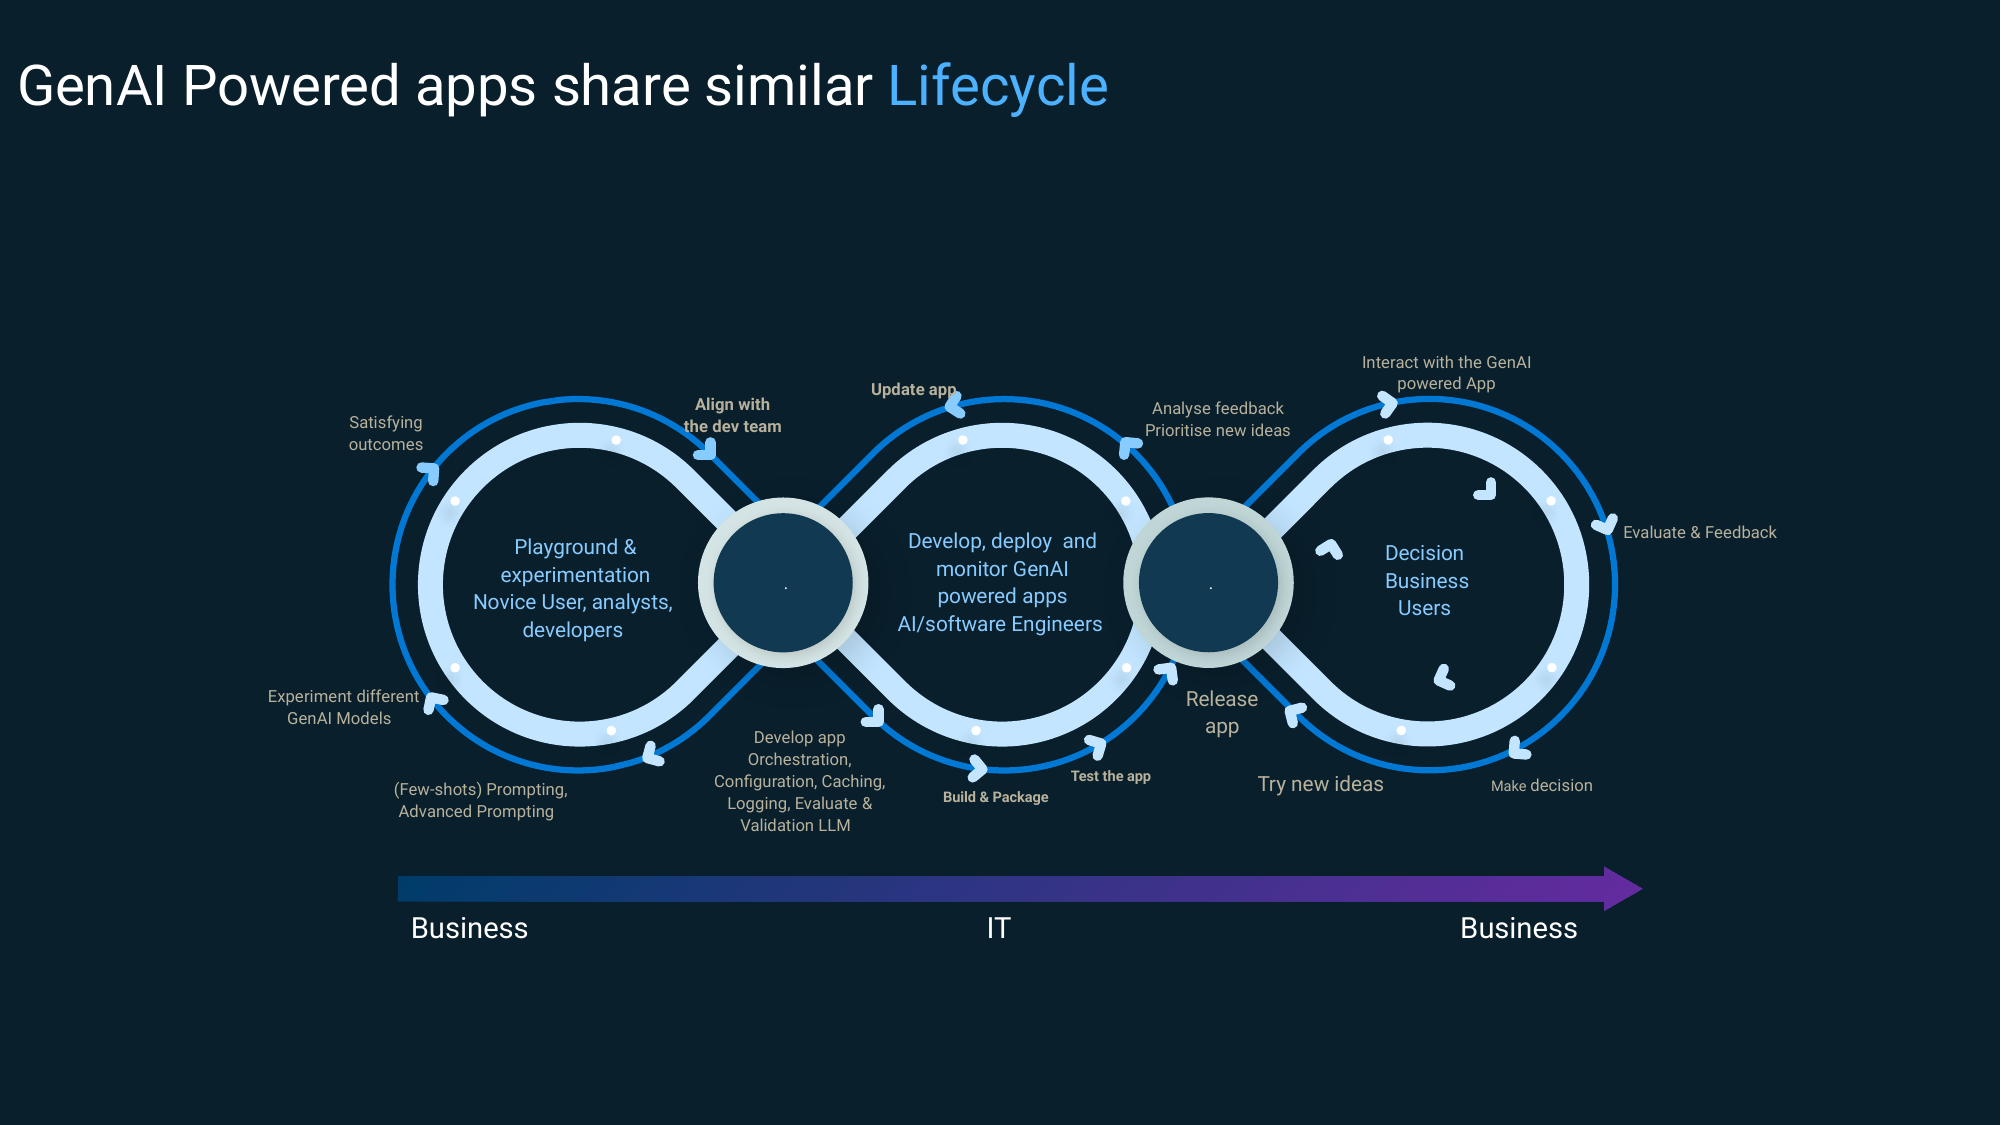

GenAI Powered apps share similar Lifecycle
Interact with the GenAI powered App

Evaluate & Feedback

Develop, deploy  and monitor GenAI powered apps
AI/software Engineers
Playground & experimentation
Novice User, analysts,  developers
Decision
Business  Users
.
.

Experiment different  GenAI Models

Develop app
Orchestration, Configuration, Caching, Logging, Evaluate & Validation LLM

Make decision
(Few-shots) Prompting, Advanced Prompting
Update app
Align with
the dev team
Analyse feedback
Prioritise new ideas
Satisfying outcomes

Release app

Test the app
Try new ideas
Build & Package

IT
Business
Business